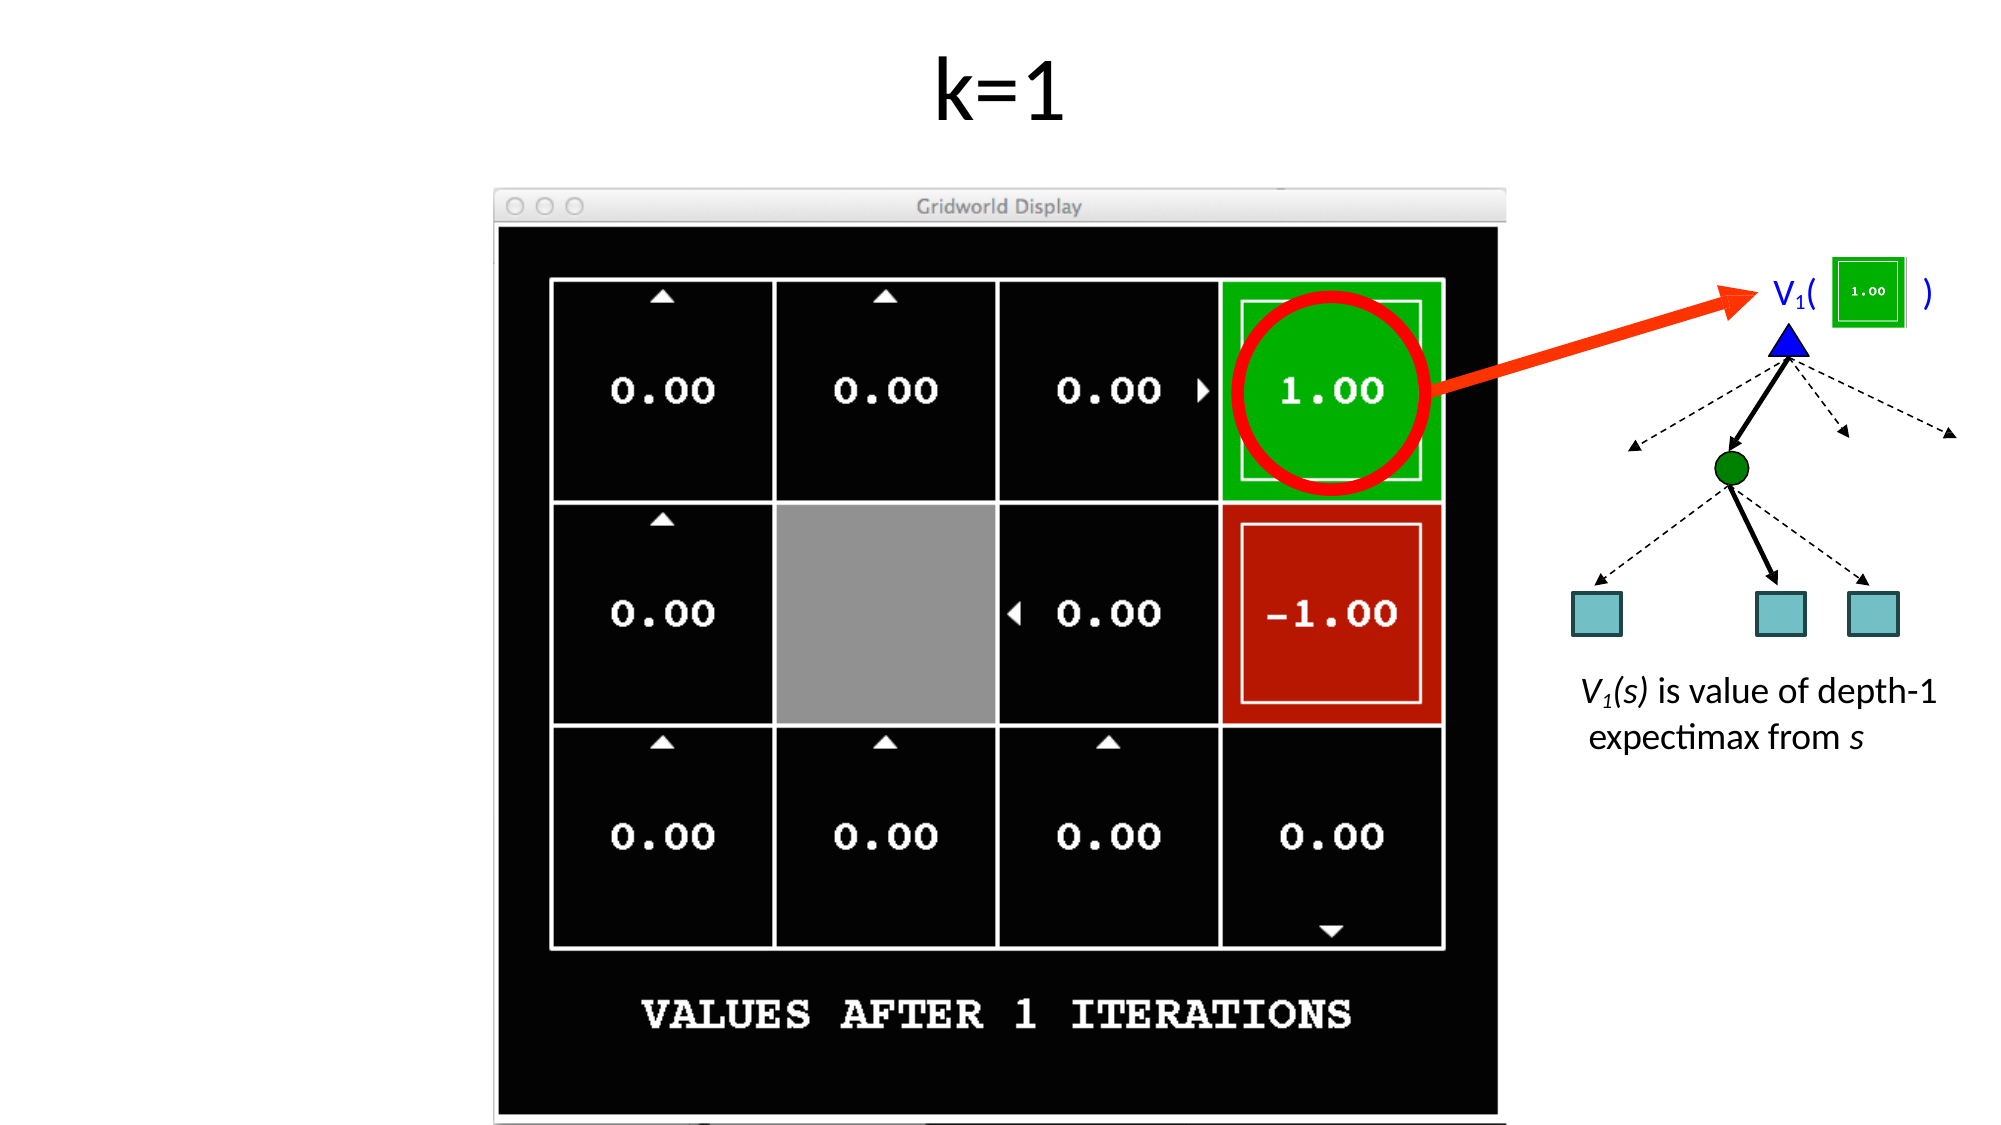

k=1

V1(
)

V1(s) is value of depth-1  expectimax from s